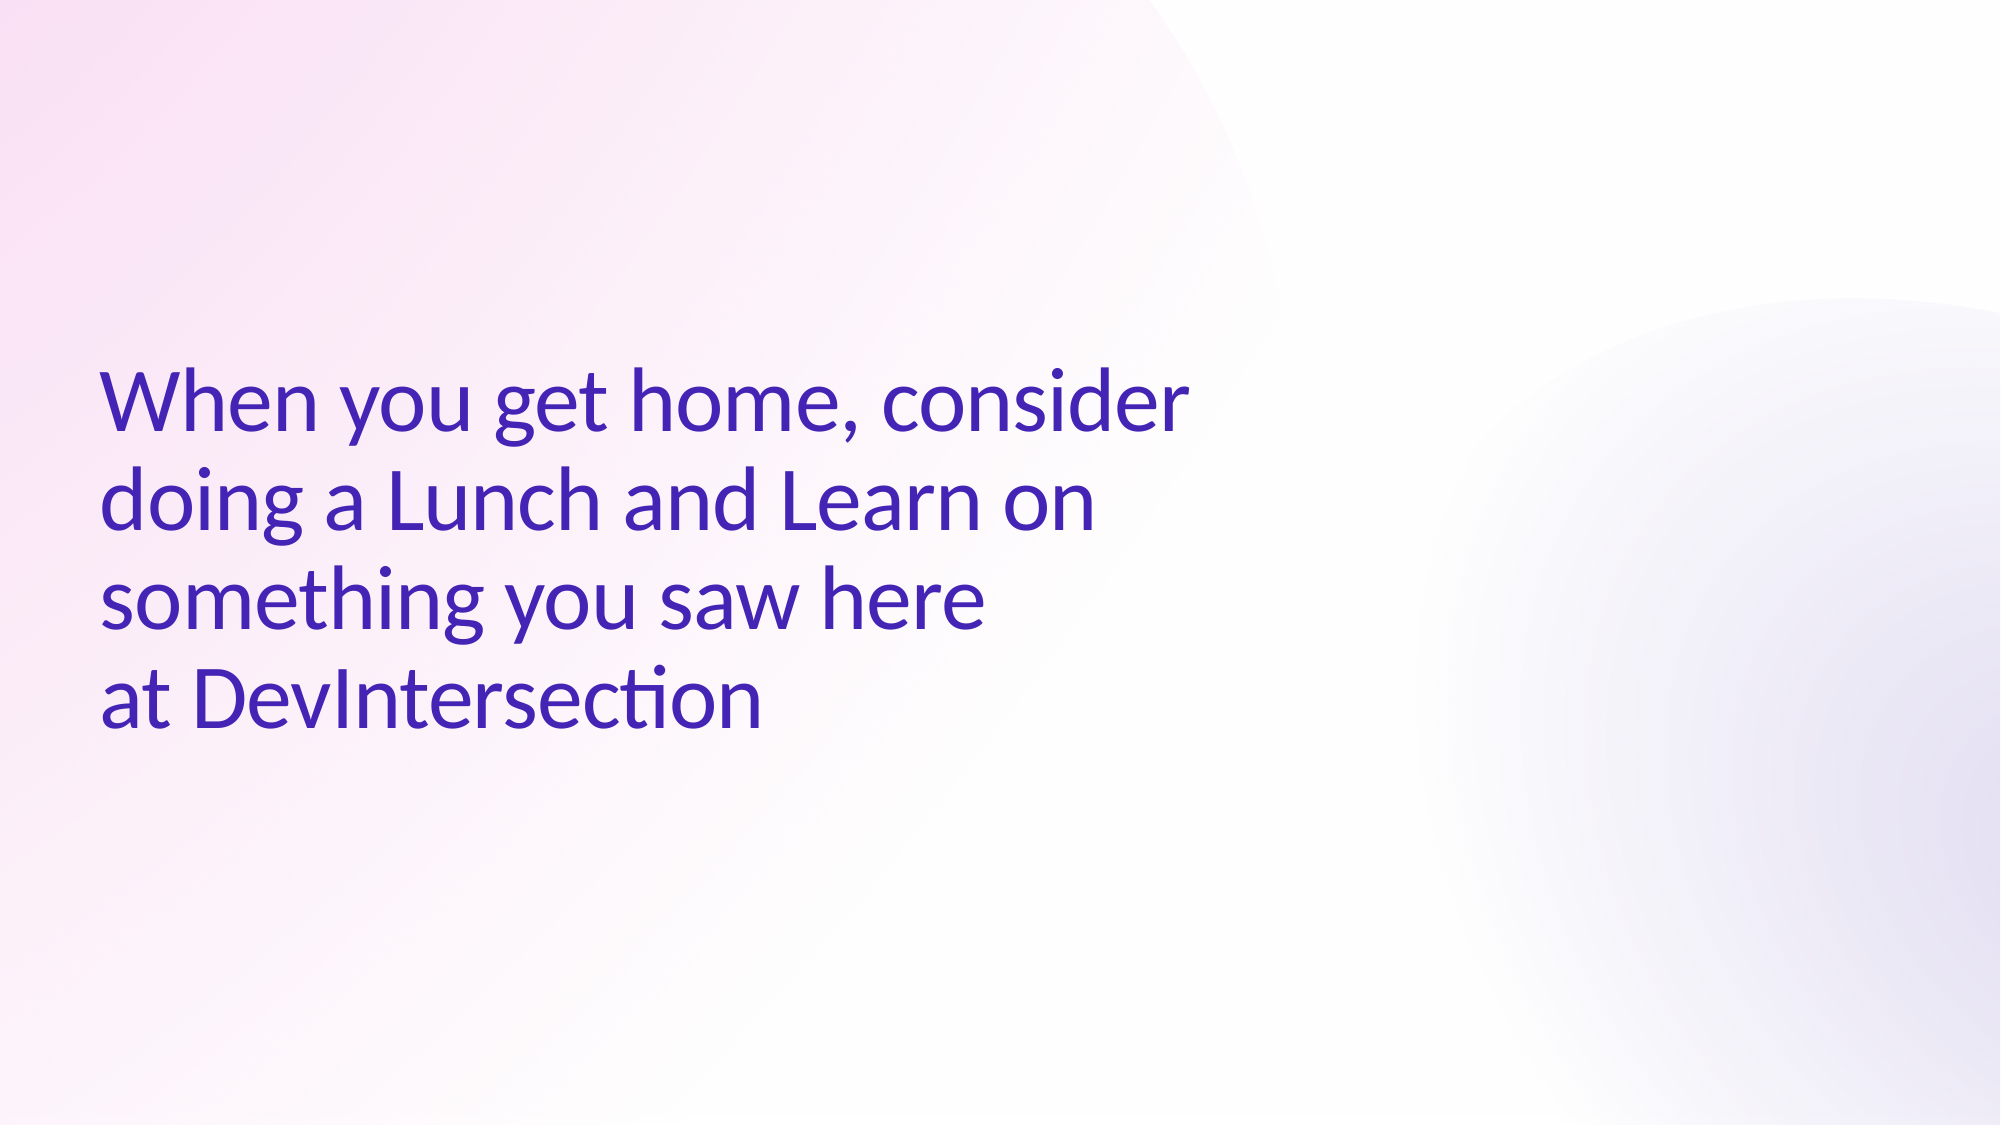

# When you get home, consider doing a Lunch and Learn on something you saw here at DevIntersection